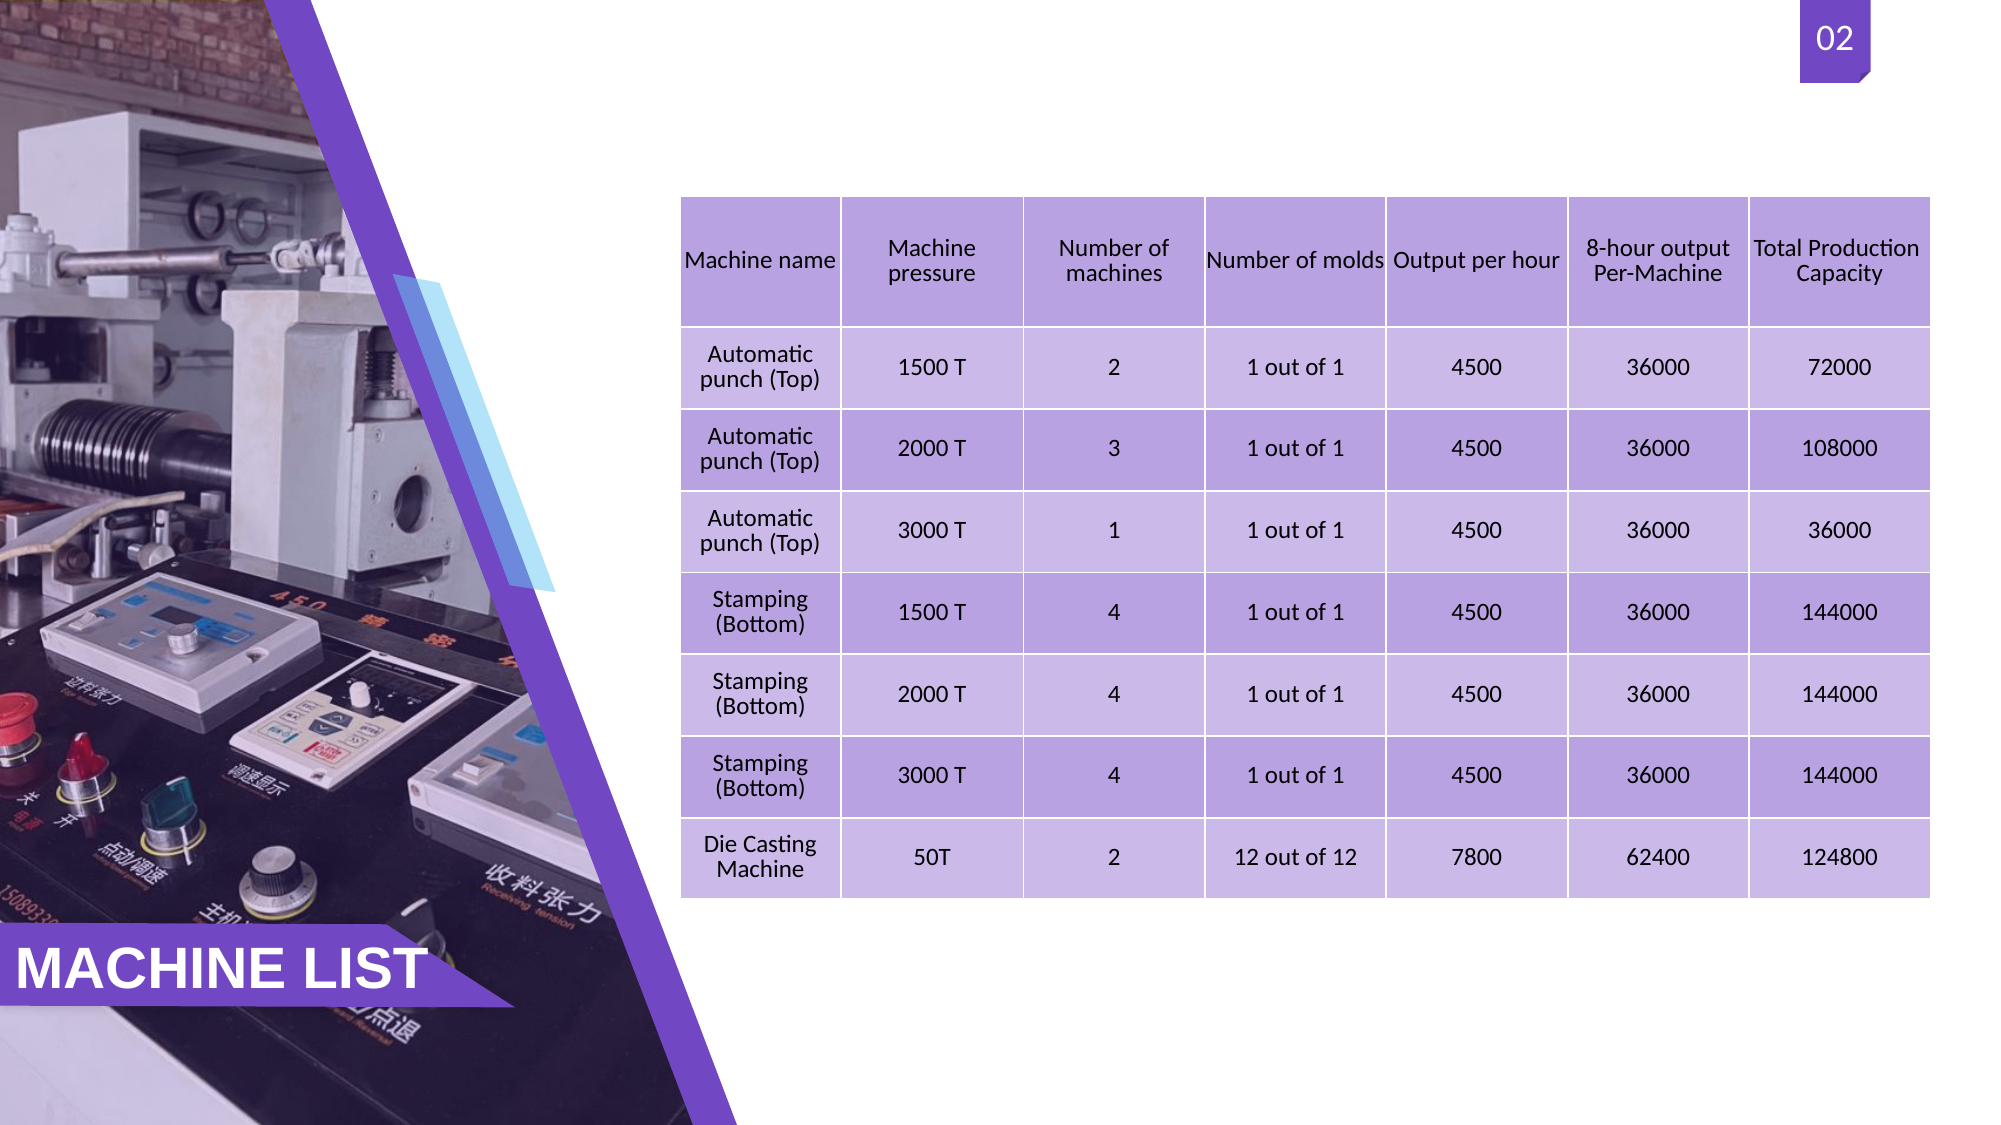

02

| Machine name | Machine pressure | Number of machines | Number of molds | Output per hour | 8-hour output Per-Machine | Total Production Capacity |
| --- | --- | --- | --- | --- | --- | --- |
| Automatic punch (Top) | 1500 T | 2 | 1 out of 1 | 4500 | 36000 | 72000 |
| Automatic punch (Top) | 2000 T | 3 | 1 out of 1 | 4500 | 36000 | 108000 |
| Automatic punch (Top) | 3000 T | 1 | 1 out of 1 | 4500 | 36000 | 36000 |
| Stamping (Bottom) | 1500 T | 4 | 1 out of 1 | 4500 | 36000 | 144000 |
| Stamping (Bottom) | 2000 T | 4 | 1 out of 1 | 4500 | 36000 | 144000 |
| Stamping (Bottom) | 3000 T | 4 | 1 out of 1 | 4500 | 36000 | 144000 |
| Die Casting Machine | 50T | 2 | 12 out of 12 | 7800 | 62400 | 124800 |

MACHINE LIST